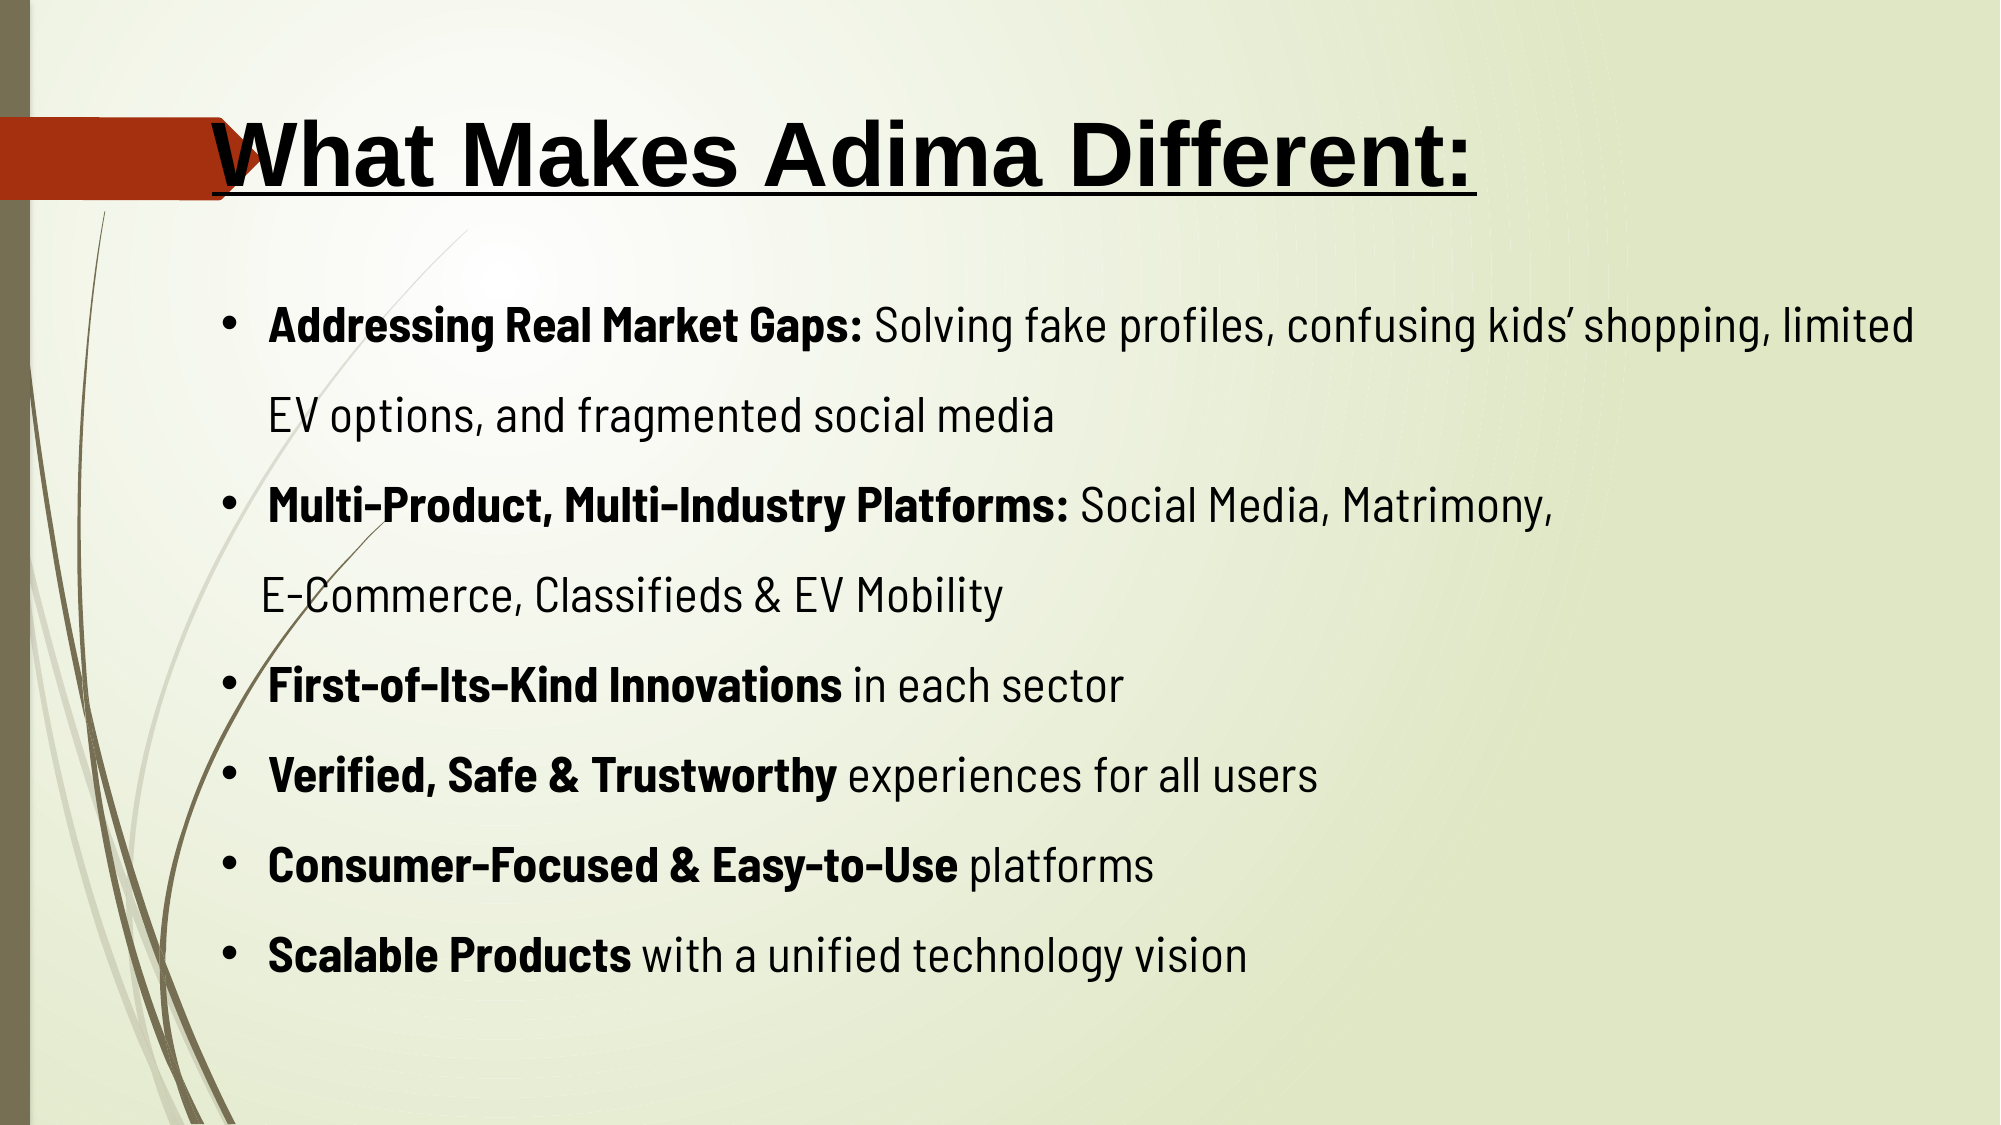

What Makes Adima Different:
Addressing Real Market Gaps: Solving fake profiles, confusing kids’ shopping, limited EV options, and fragmented social media
Multi-Product, Multi-Industry Platforms: Social Media, Matrimony,
    E-Commerce, Classifieds & EV Mobility
First-of-Its-Kind Innovations in each sector
Verified, Safe & Trustworthy experiences for all users
Consumer-Focused & Easy-to-Use platforms
Scalable Products with a unified technology vision